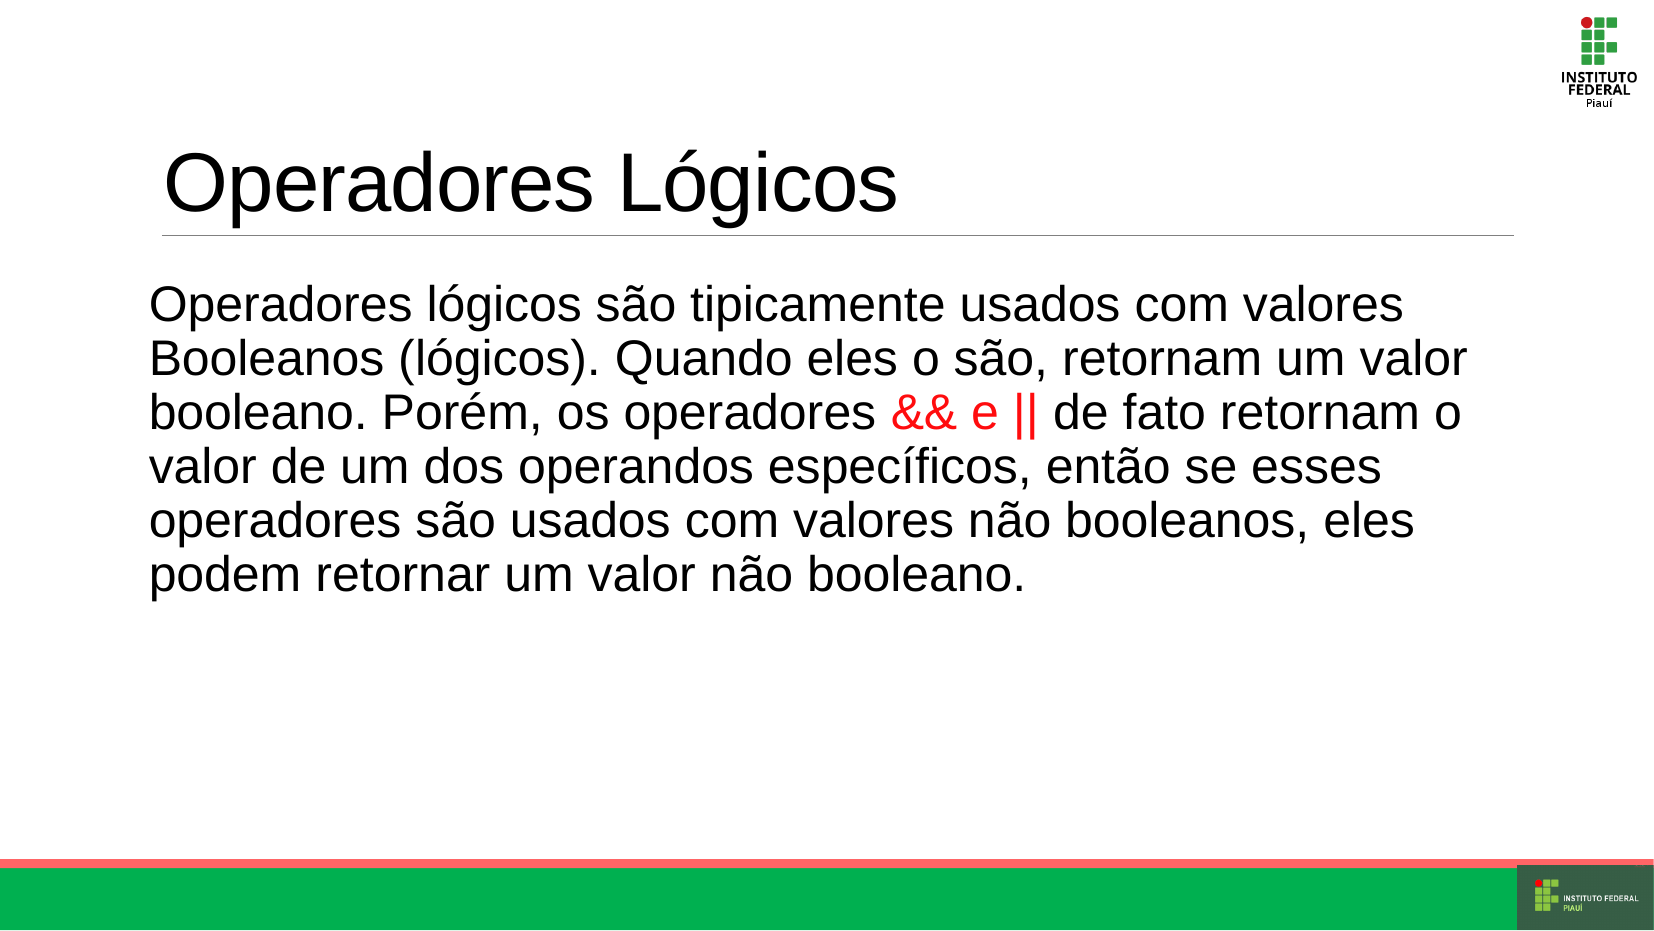

# Operadores Lógicos
Operadores lógicos são tipicamente usados com valores Booleanos (lógicos). Quando eles o são, retornam um valor booleano. Porém, os operadores && e || de fato retornam o valor de um dos operandos específicos, então se esses operadores são usados com valores não booleanos, eles podem retornar um valor não booleano.